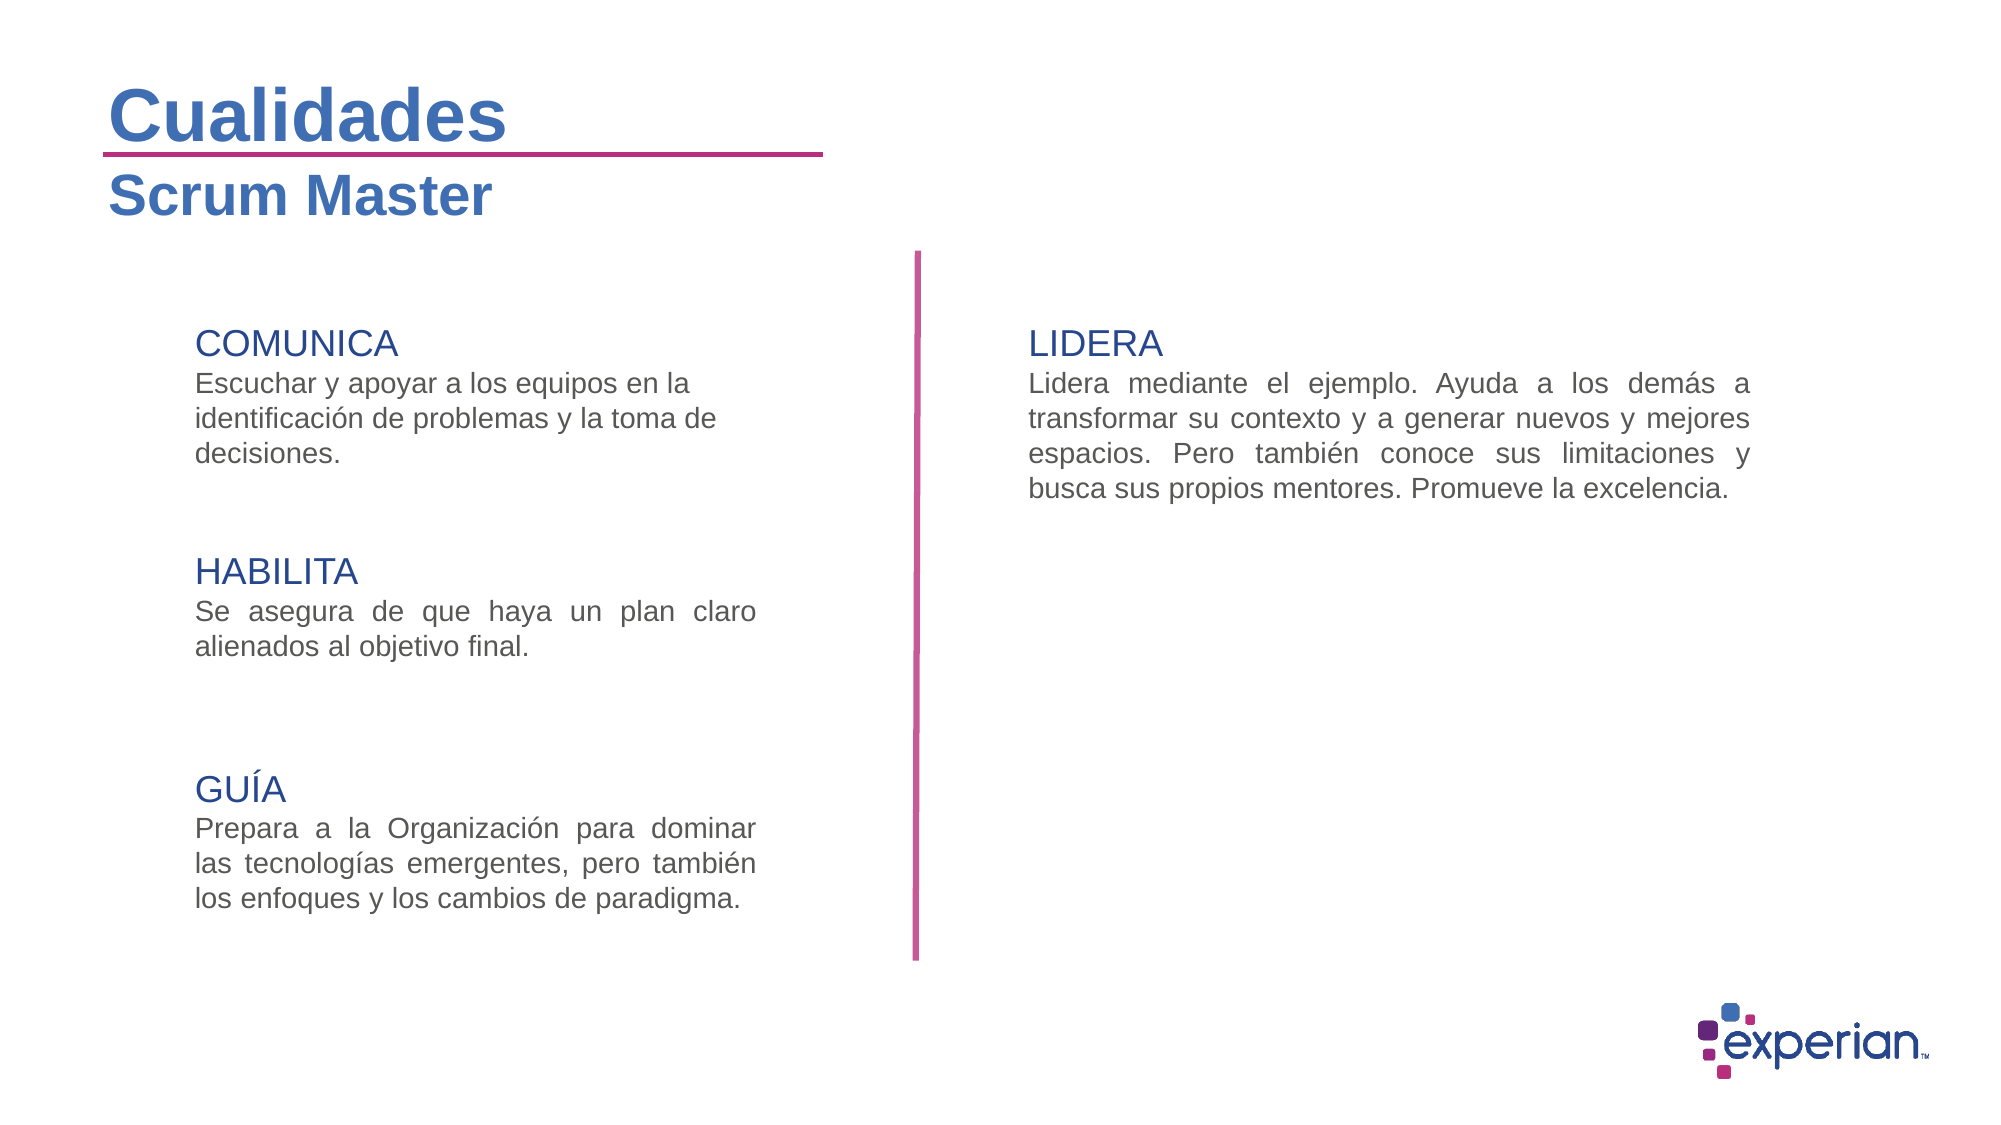

Cualidades
Scrum Master
Comunica
Escuchar y apoyar a los equipos en la identificación de problemas y la toma de decisiones.
Lidera
Lidera mediante el ejemplo. Ayuda a los demás a transformar su contexto y a generar nuevos y mejores espacios. Pero también conoce sus limitaciones y busca sus propios mentores. Promueve la excelencia.
Habilita
Se asegura de que haya un plan claro alienados al objetivo final.
Guía
Prepara a la Organización para dominar las tecnologías emergentes, pero también los enfoques y los cambios de paradigma.